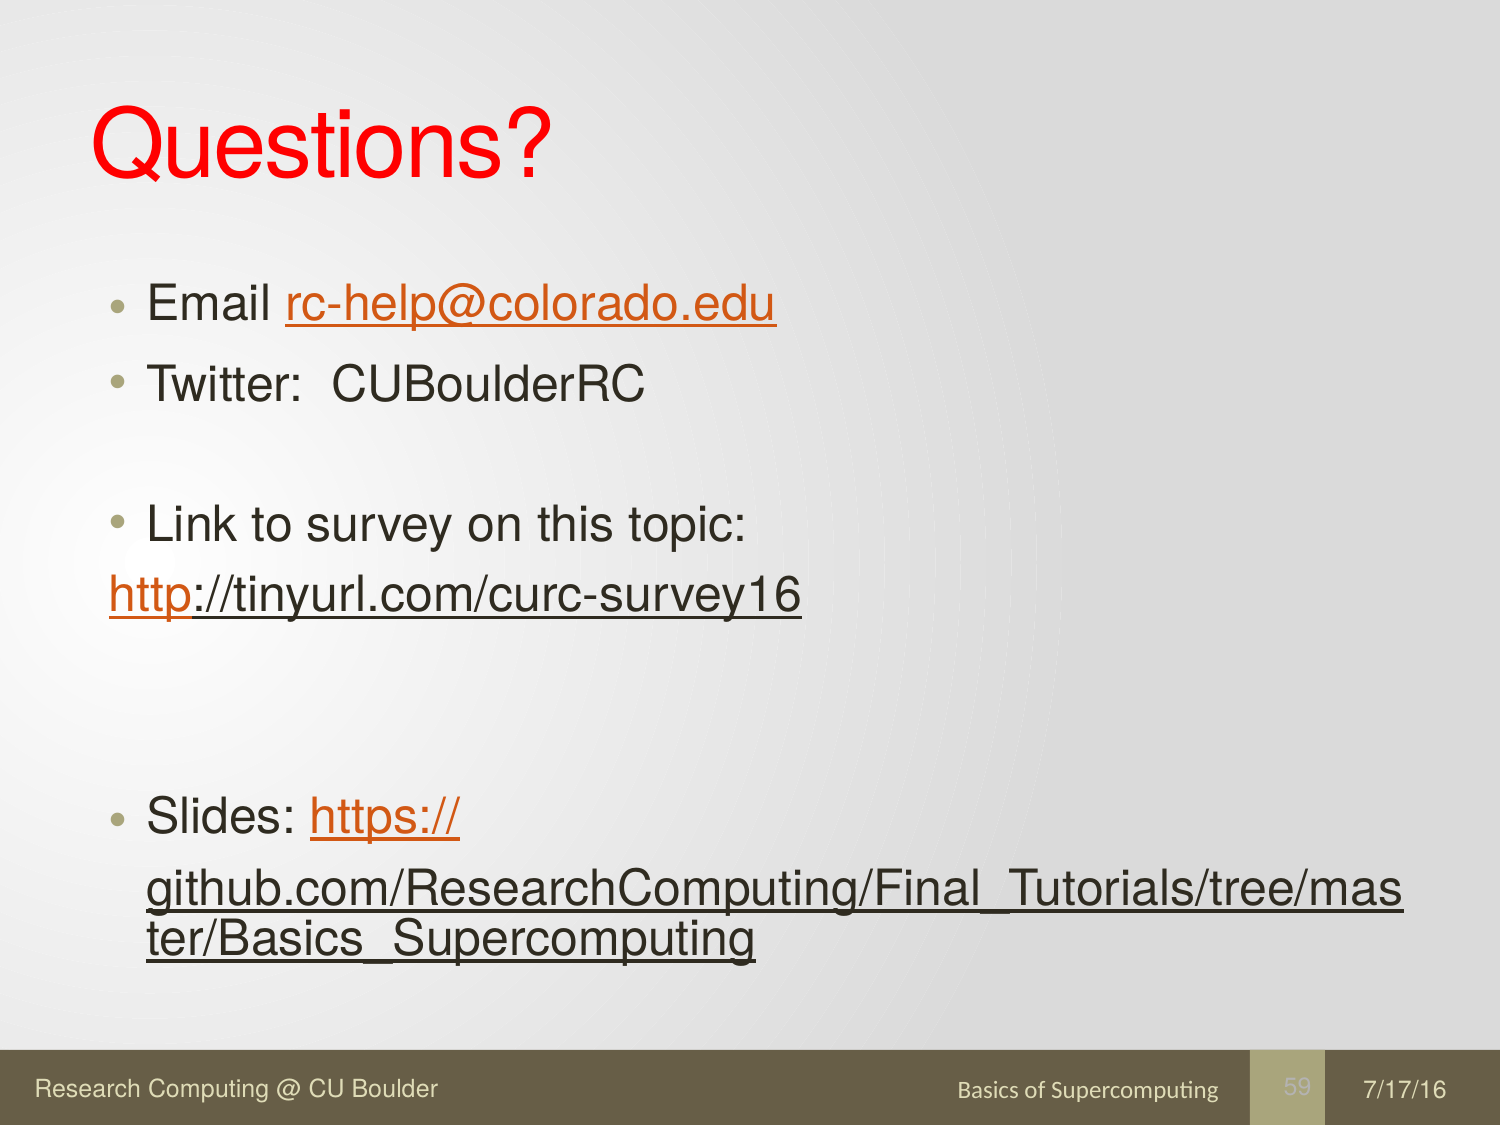

# Questions?
Email rc-help@colorado.edu
Twitter:  CUBoulderRC

Link to survey on this topic:
http://tinyurl.com/curc-survey16

Slides: https://github.com/ResearchComputing/Final_Tutorials/tree/master/Basics_Supercomputing
Basics of Supercomputing
7/17/16
59